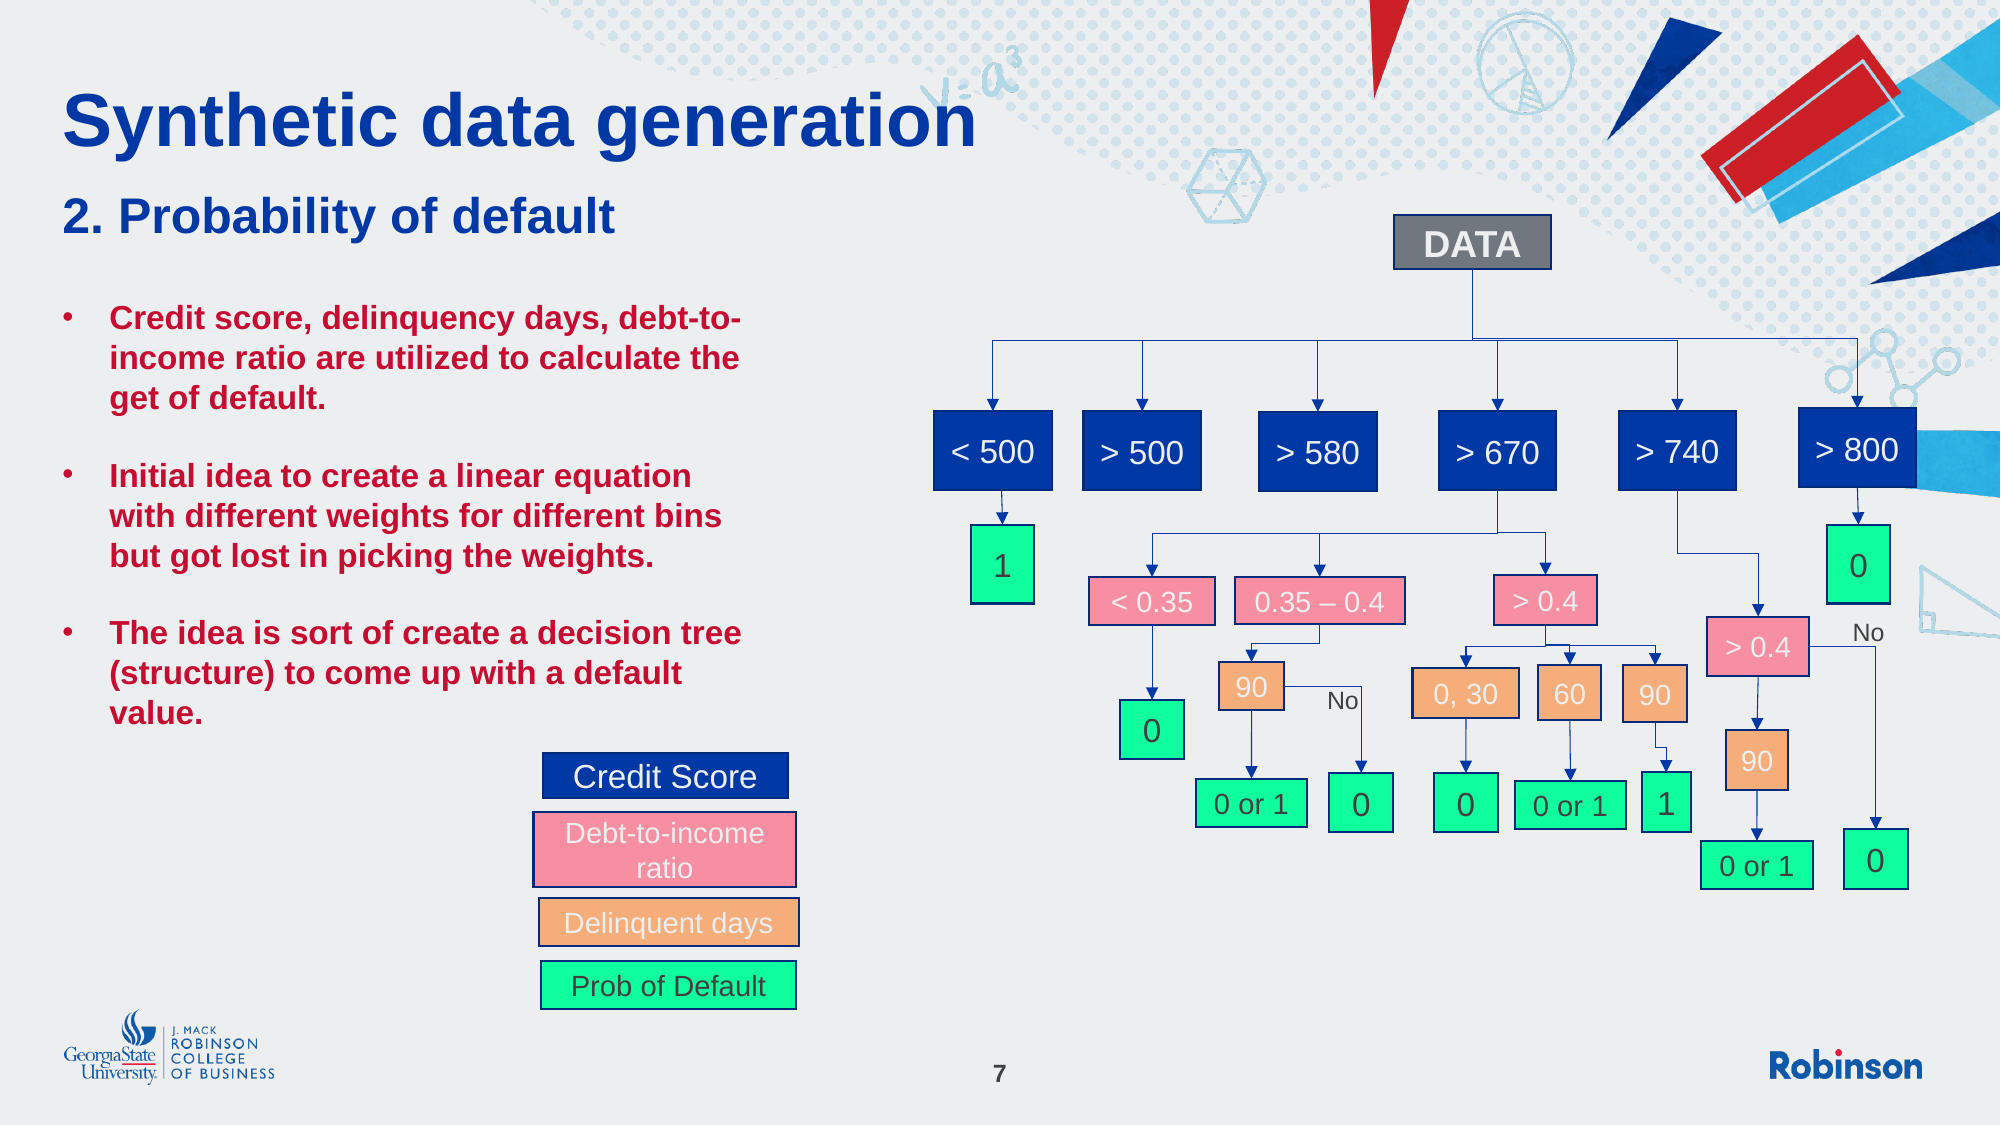

# Synthetic data generation
2. Probability of default
DATA
Credit score, delinquency days, debt-to-income ratio are utilized to calculate the get of default.
Initial idea to create a linear equation with different weights for different bins but got lost in picking the weights.
The idea is sort of create a decision tree (structure) to come up with a default value.
> 800
> 740
< 500
> 500
> 670
> 580
1
0
> 0.4
< 0.35
0.35 – 0.4
No
> 0.4
90
60
90
0, 30
No
0
90
Credit Score
1
0
0
0 or 1
0 or 1
Debt-to-income ratio
0
0 or 1
Delinquent days
Prob of Default
7